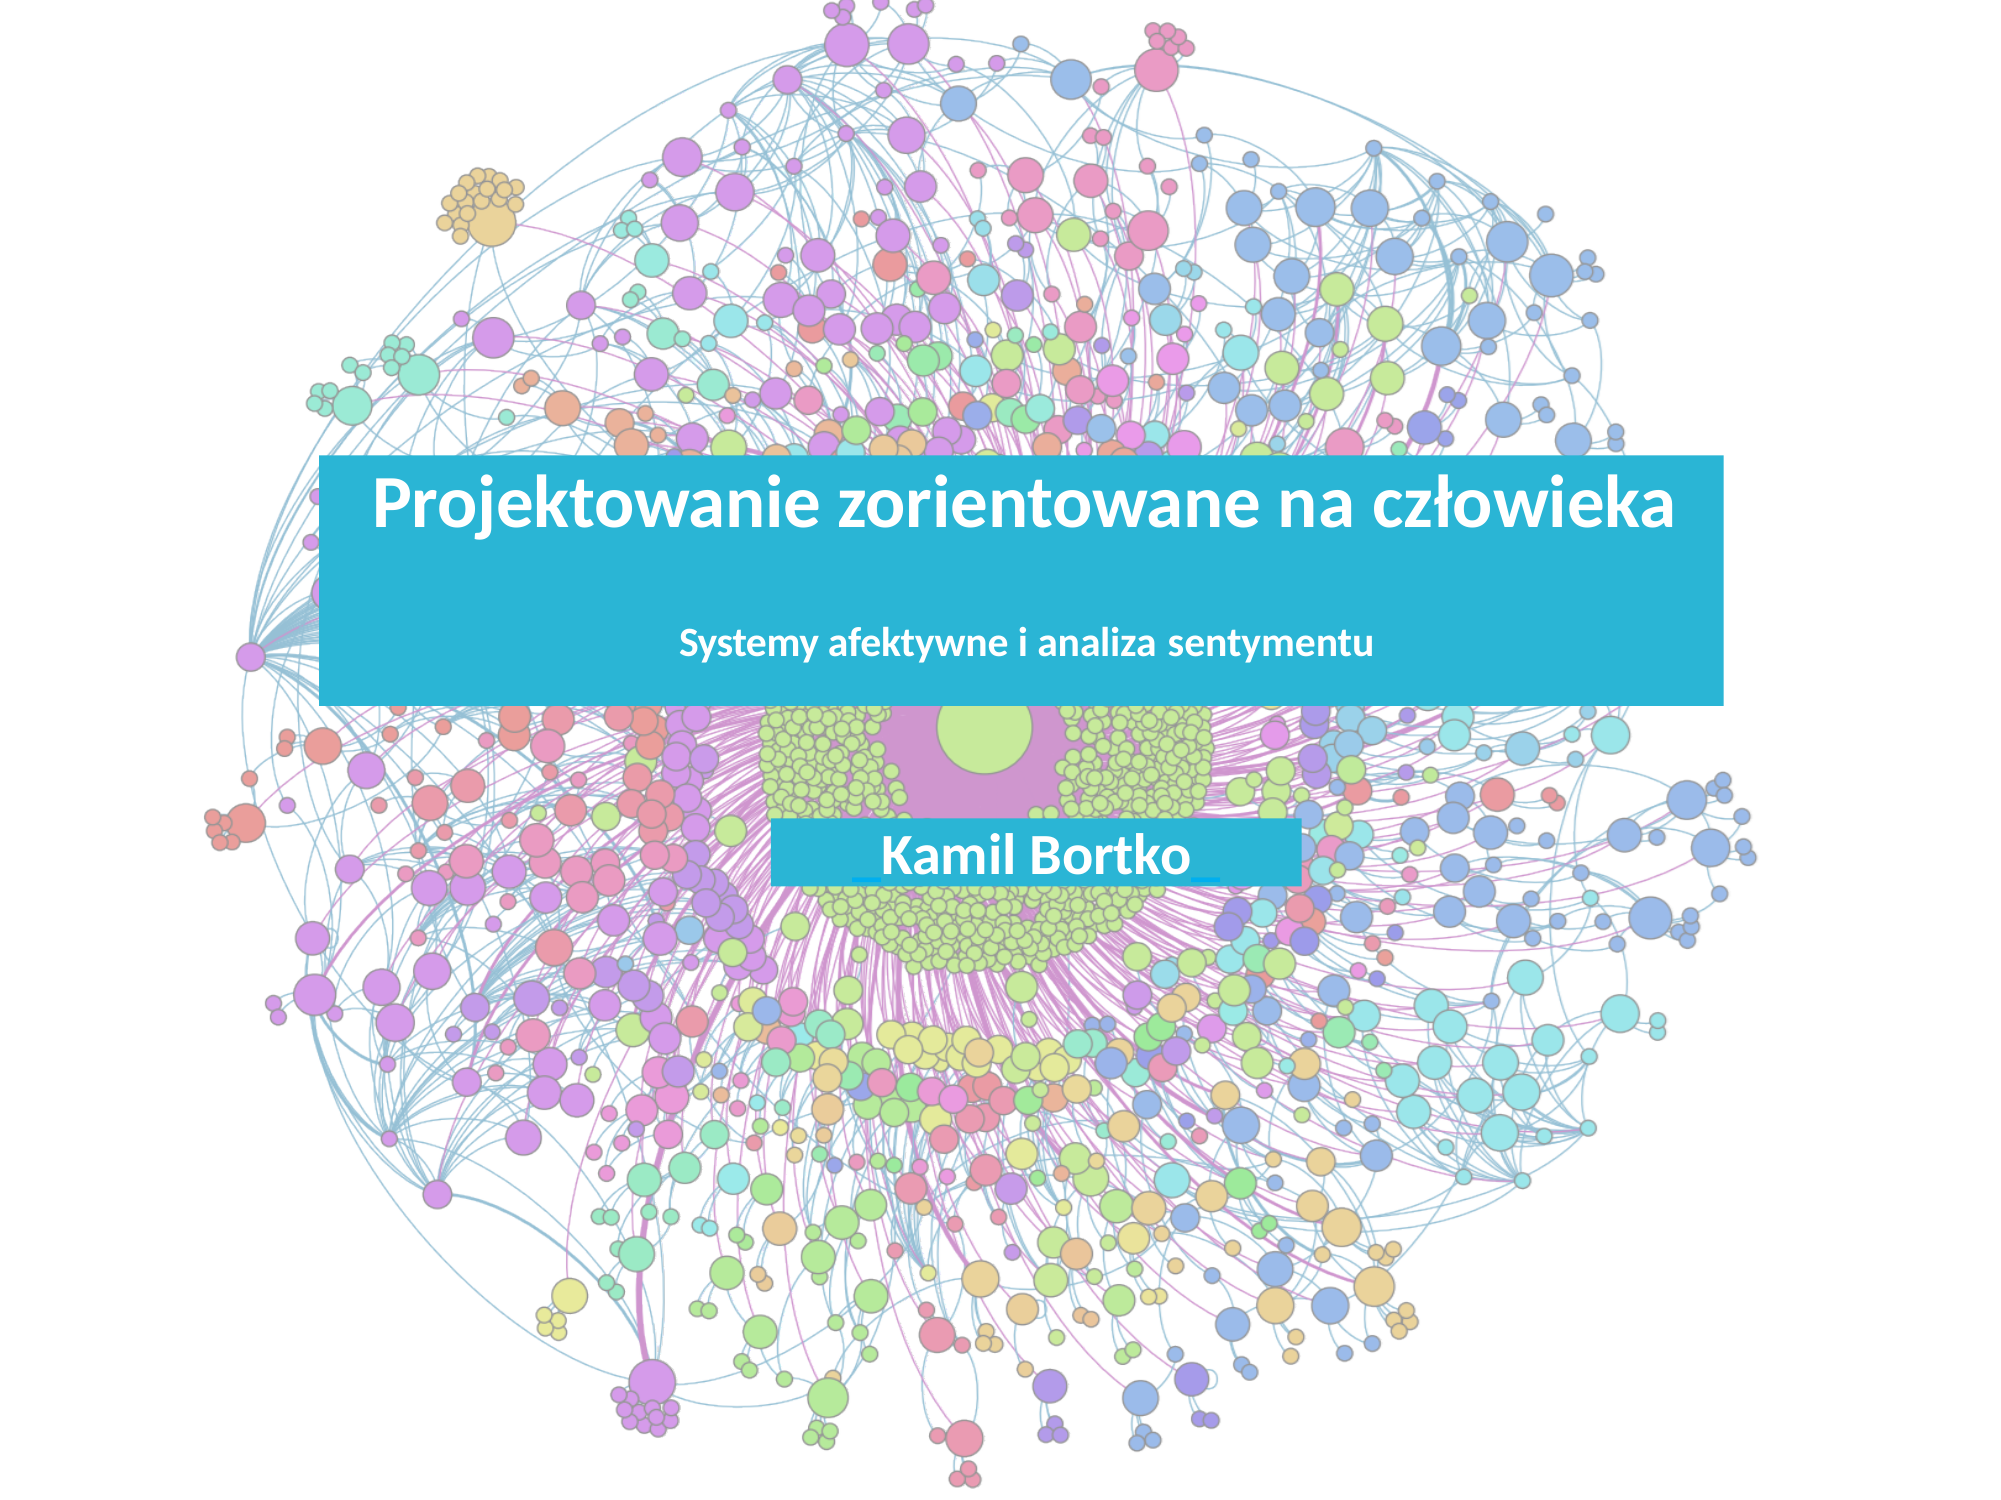

# Projektowanie zorientowane na człowieka
Systemy afektywne i analiza sentymentu
_Kamil Bortko_